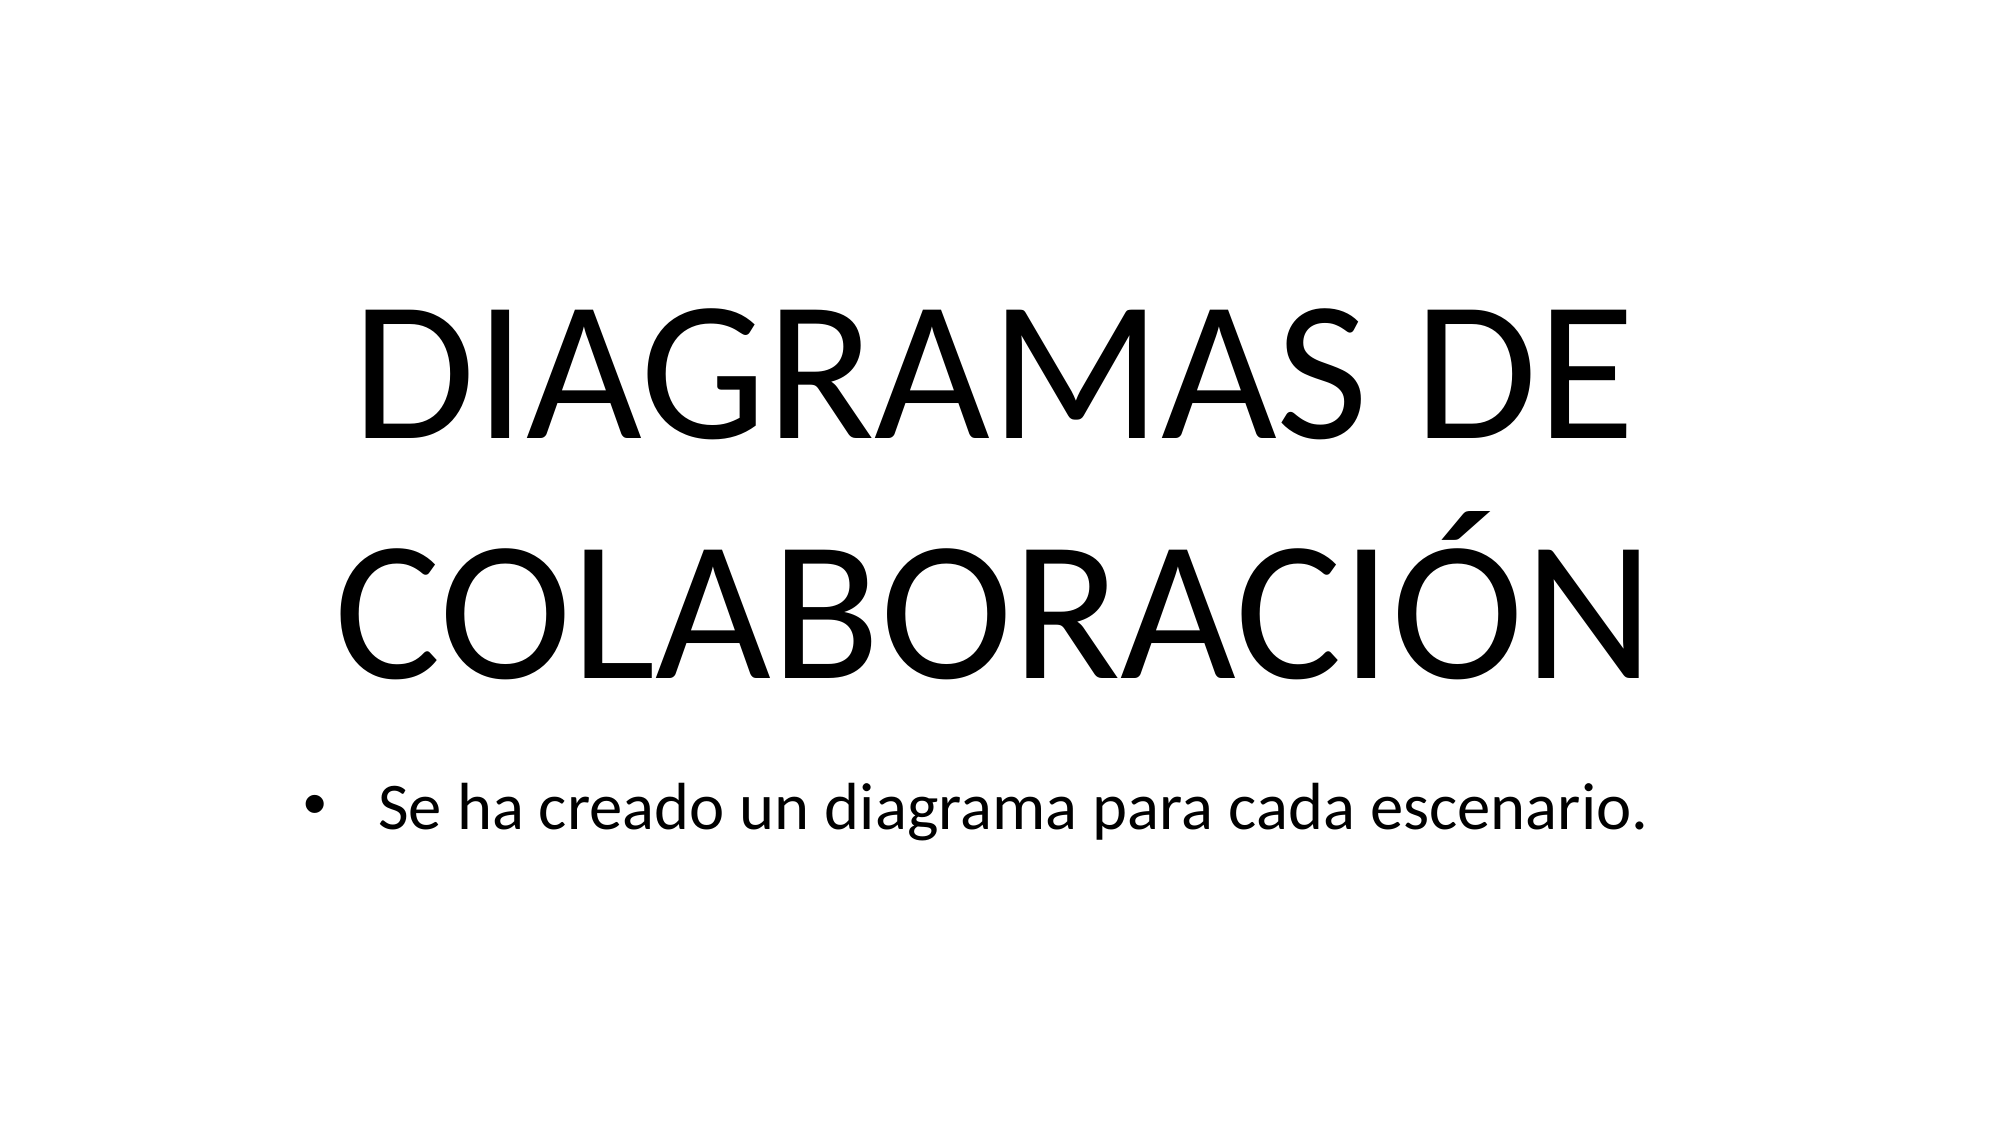

DIAGRAMAS DE COLABORACIÓN

Se ha creado un diagrama para cada escenario.